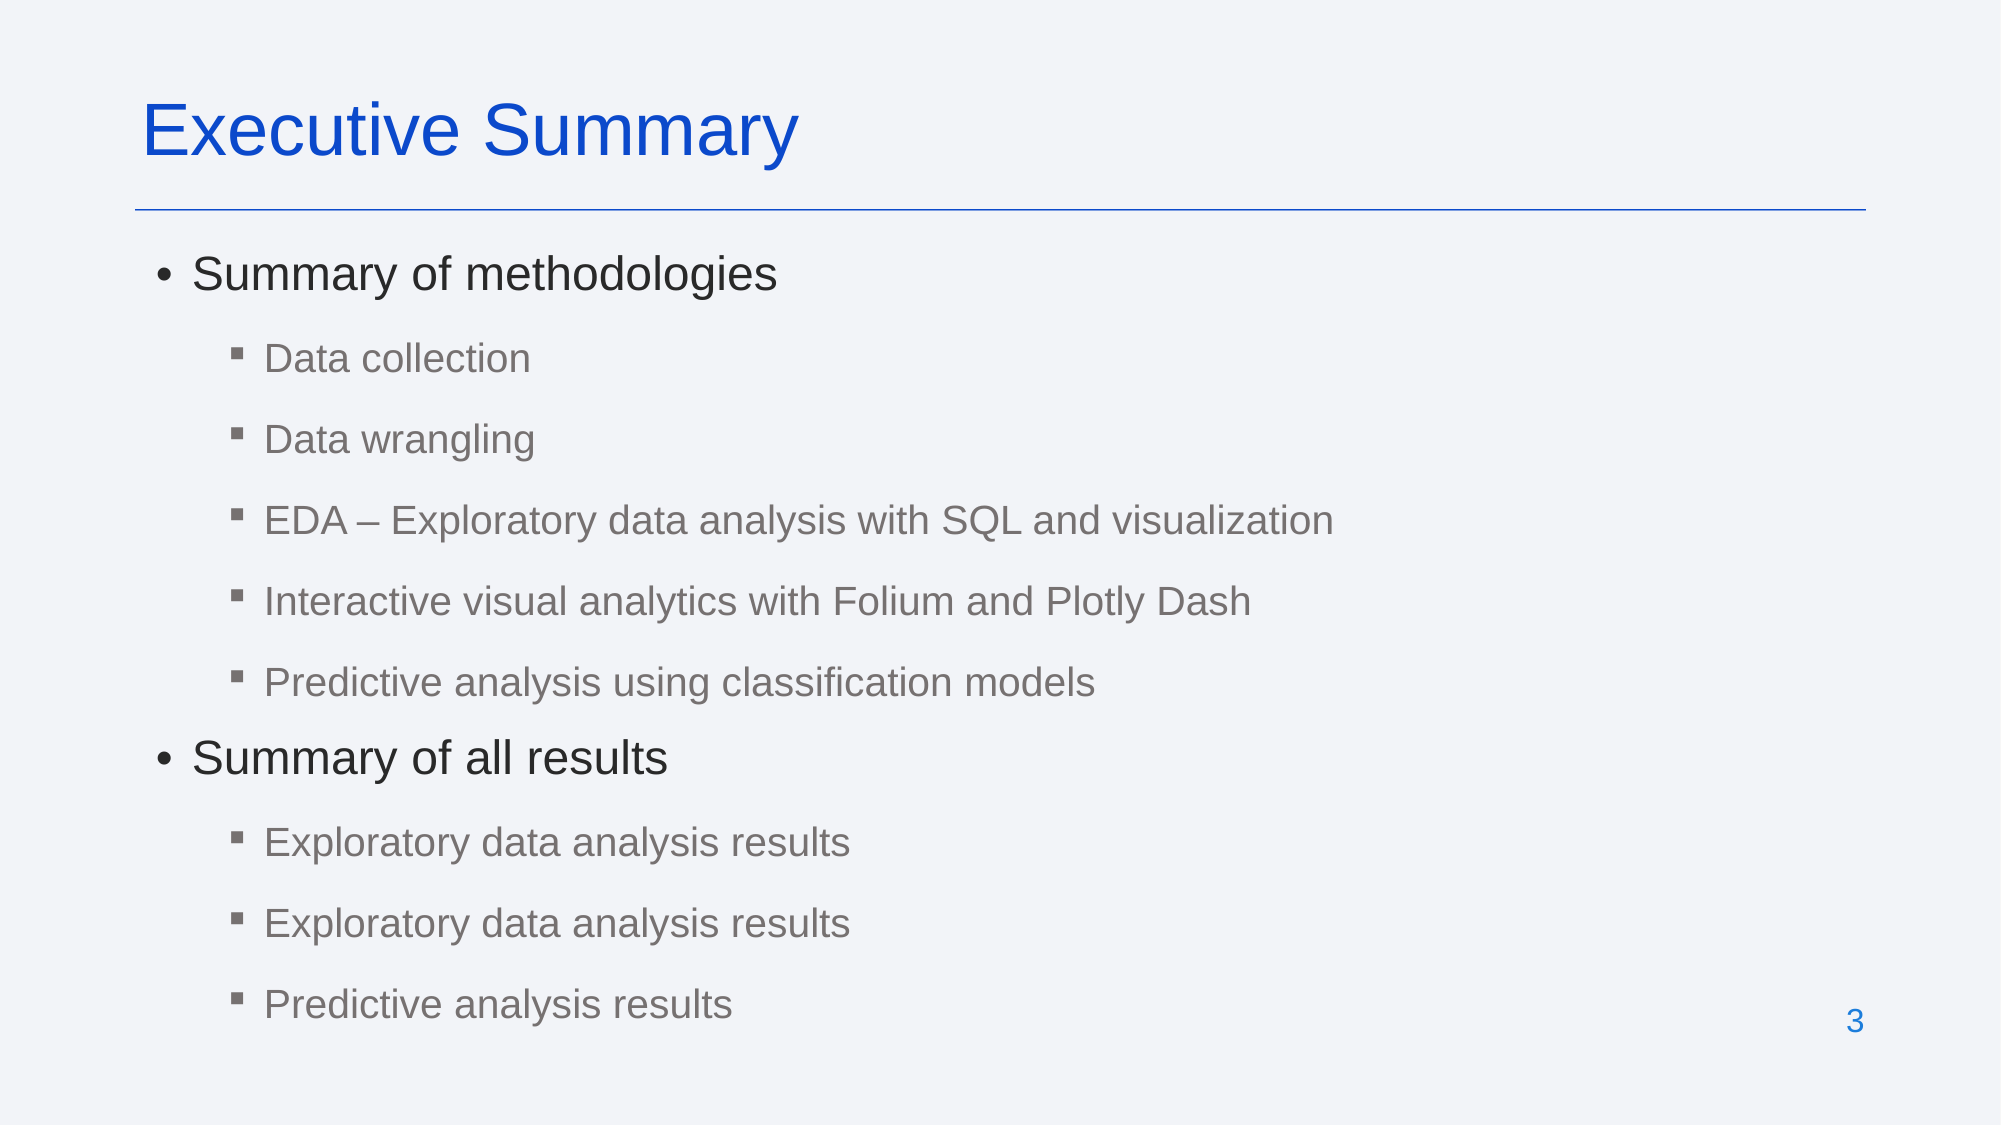

Executive Summary
Summary of methodologies
Data collection
Data wrangling
EDA – Exploratory data analysis with SQL and visualization
Interactive visual analytics with Folium and Plotly Dash
Predictive analysis using classification models
Summary of all results
Exploratory data analysis results
Exploratory data analysis results
Predictive analysis results

3